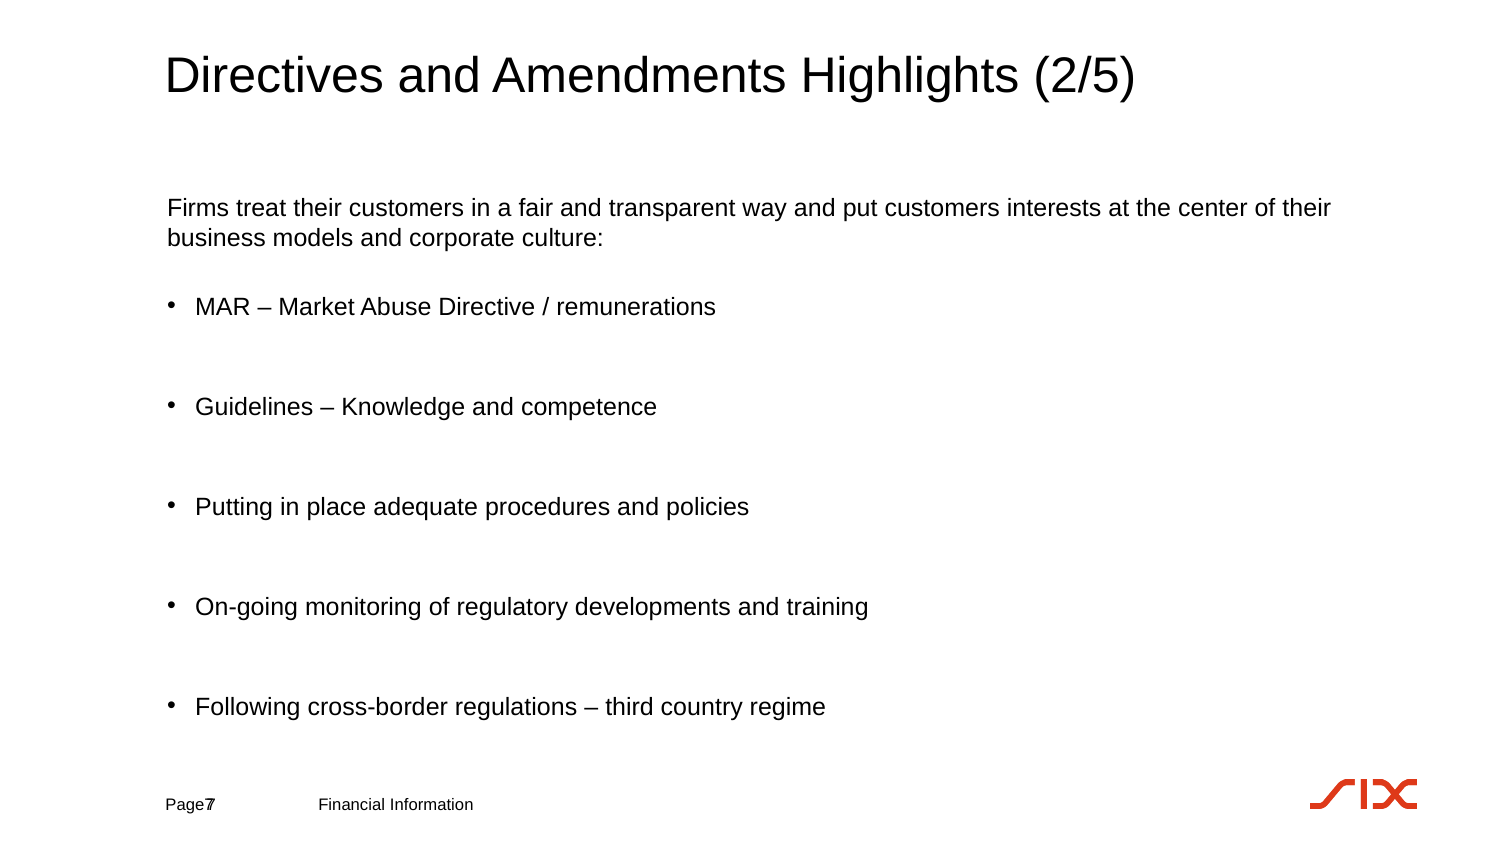

# Directives and Amendments Highlights (2/5)
Firms treat their customers in a fair and transparent way and put customers interests at the center of their business models and corporate culture:

MAR – Market Abuse Directive / remunerations

Guidelines – Knowledge and competence

Putting in place adequate procedures and policies

On-going monitoring of regulatory developments and training

Following cross-border regulations – third country regime

Page7
7